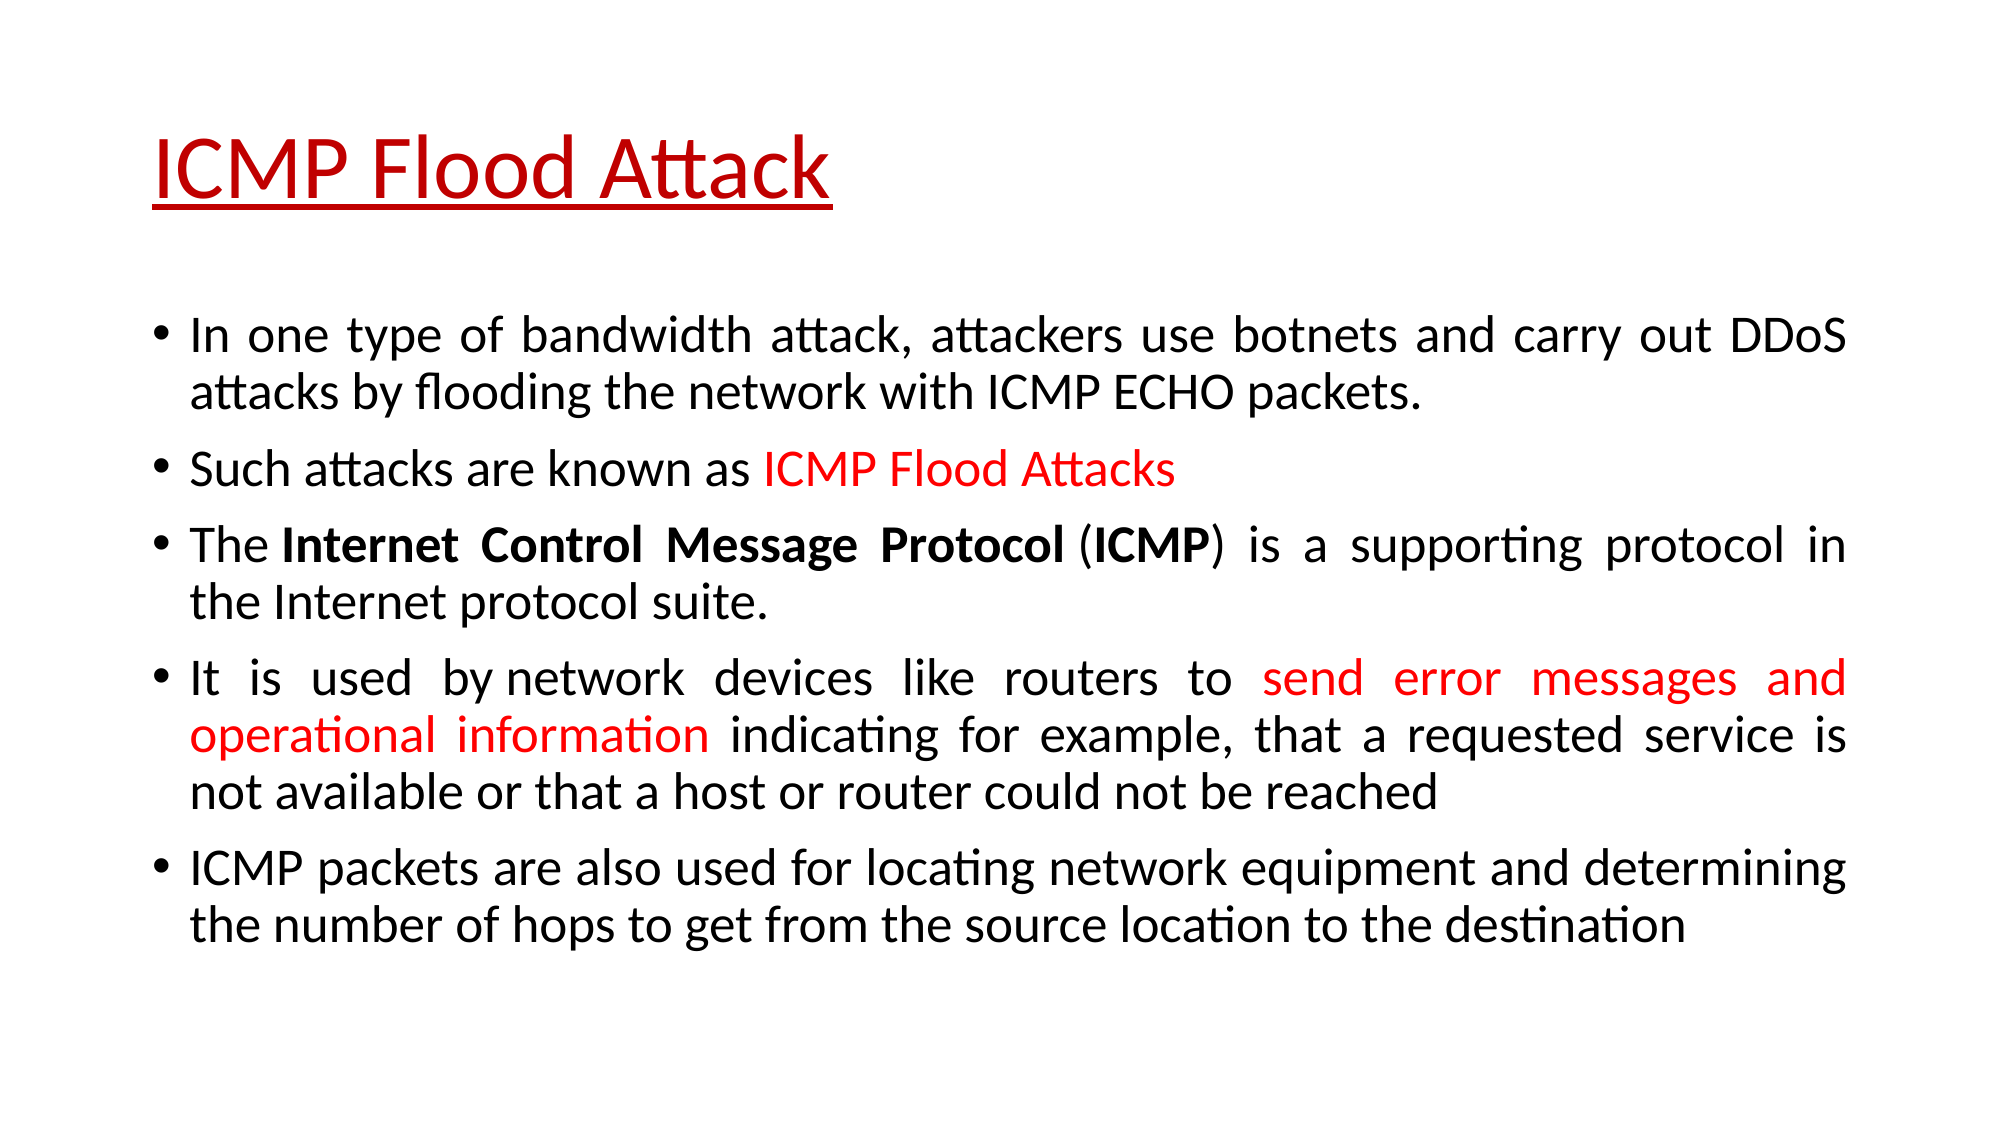

# ICMP Flood Attack
In one type of bandwidth attack, attackers use botnets and carry out DDoS attacks by flooding the network with ICMP ECHO packets.
Such attacks are known as ICMP Flood Attacks
The Internet Control Message Protocol (ICMP) is a supporting protocol in the Internet protocol suite.
It is used by network devices like routers to send error messages and operational information indicating for example, that a requested service is not available or that a host or router could not be reached
ICMP packets are also used for locating network equipment and determining the number of hops to get from the source location to the destination